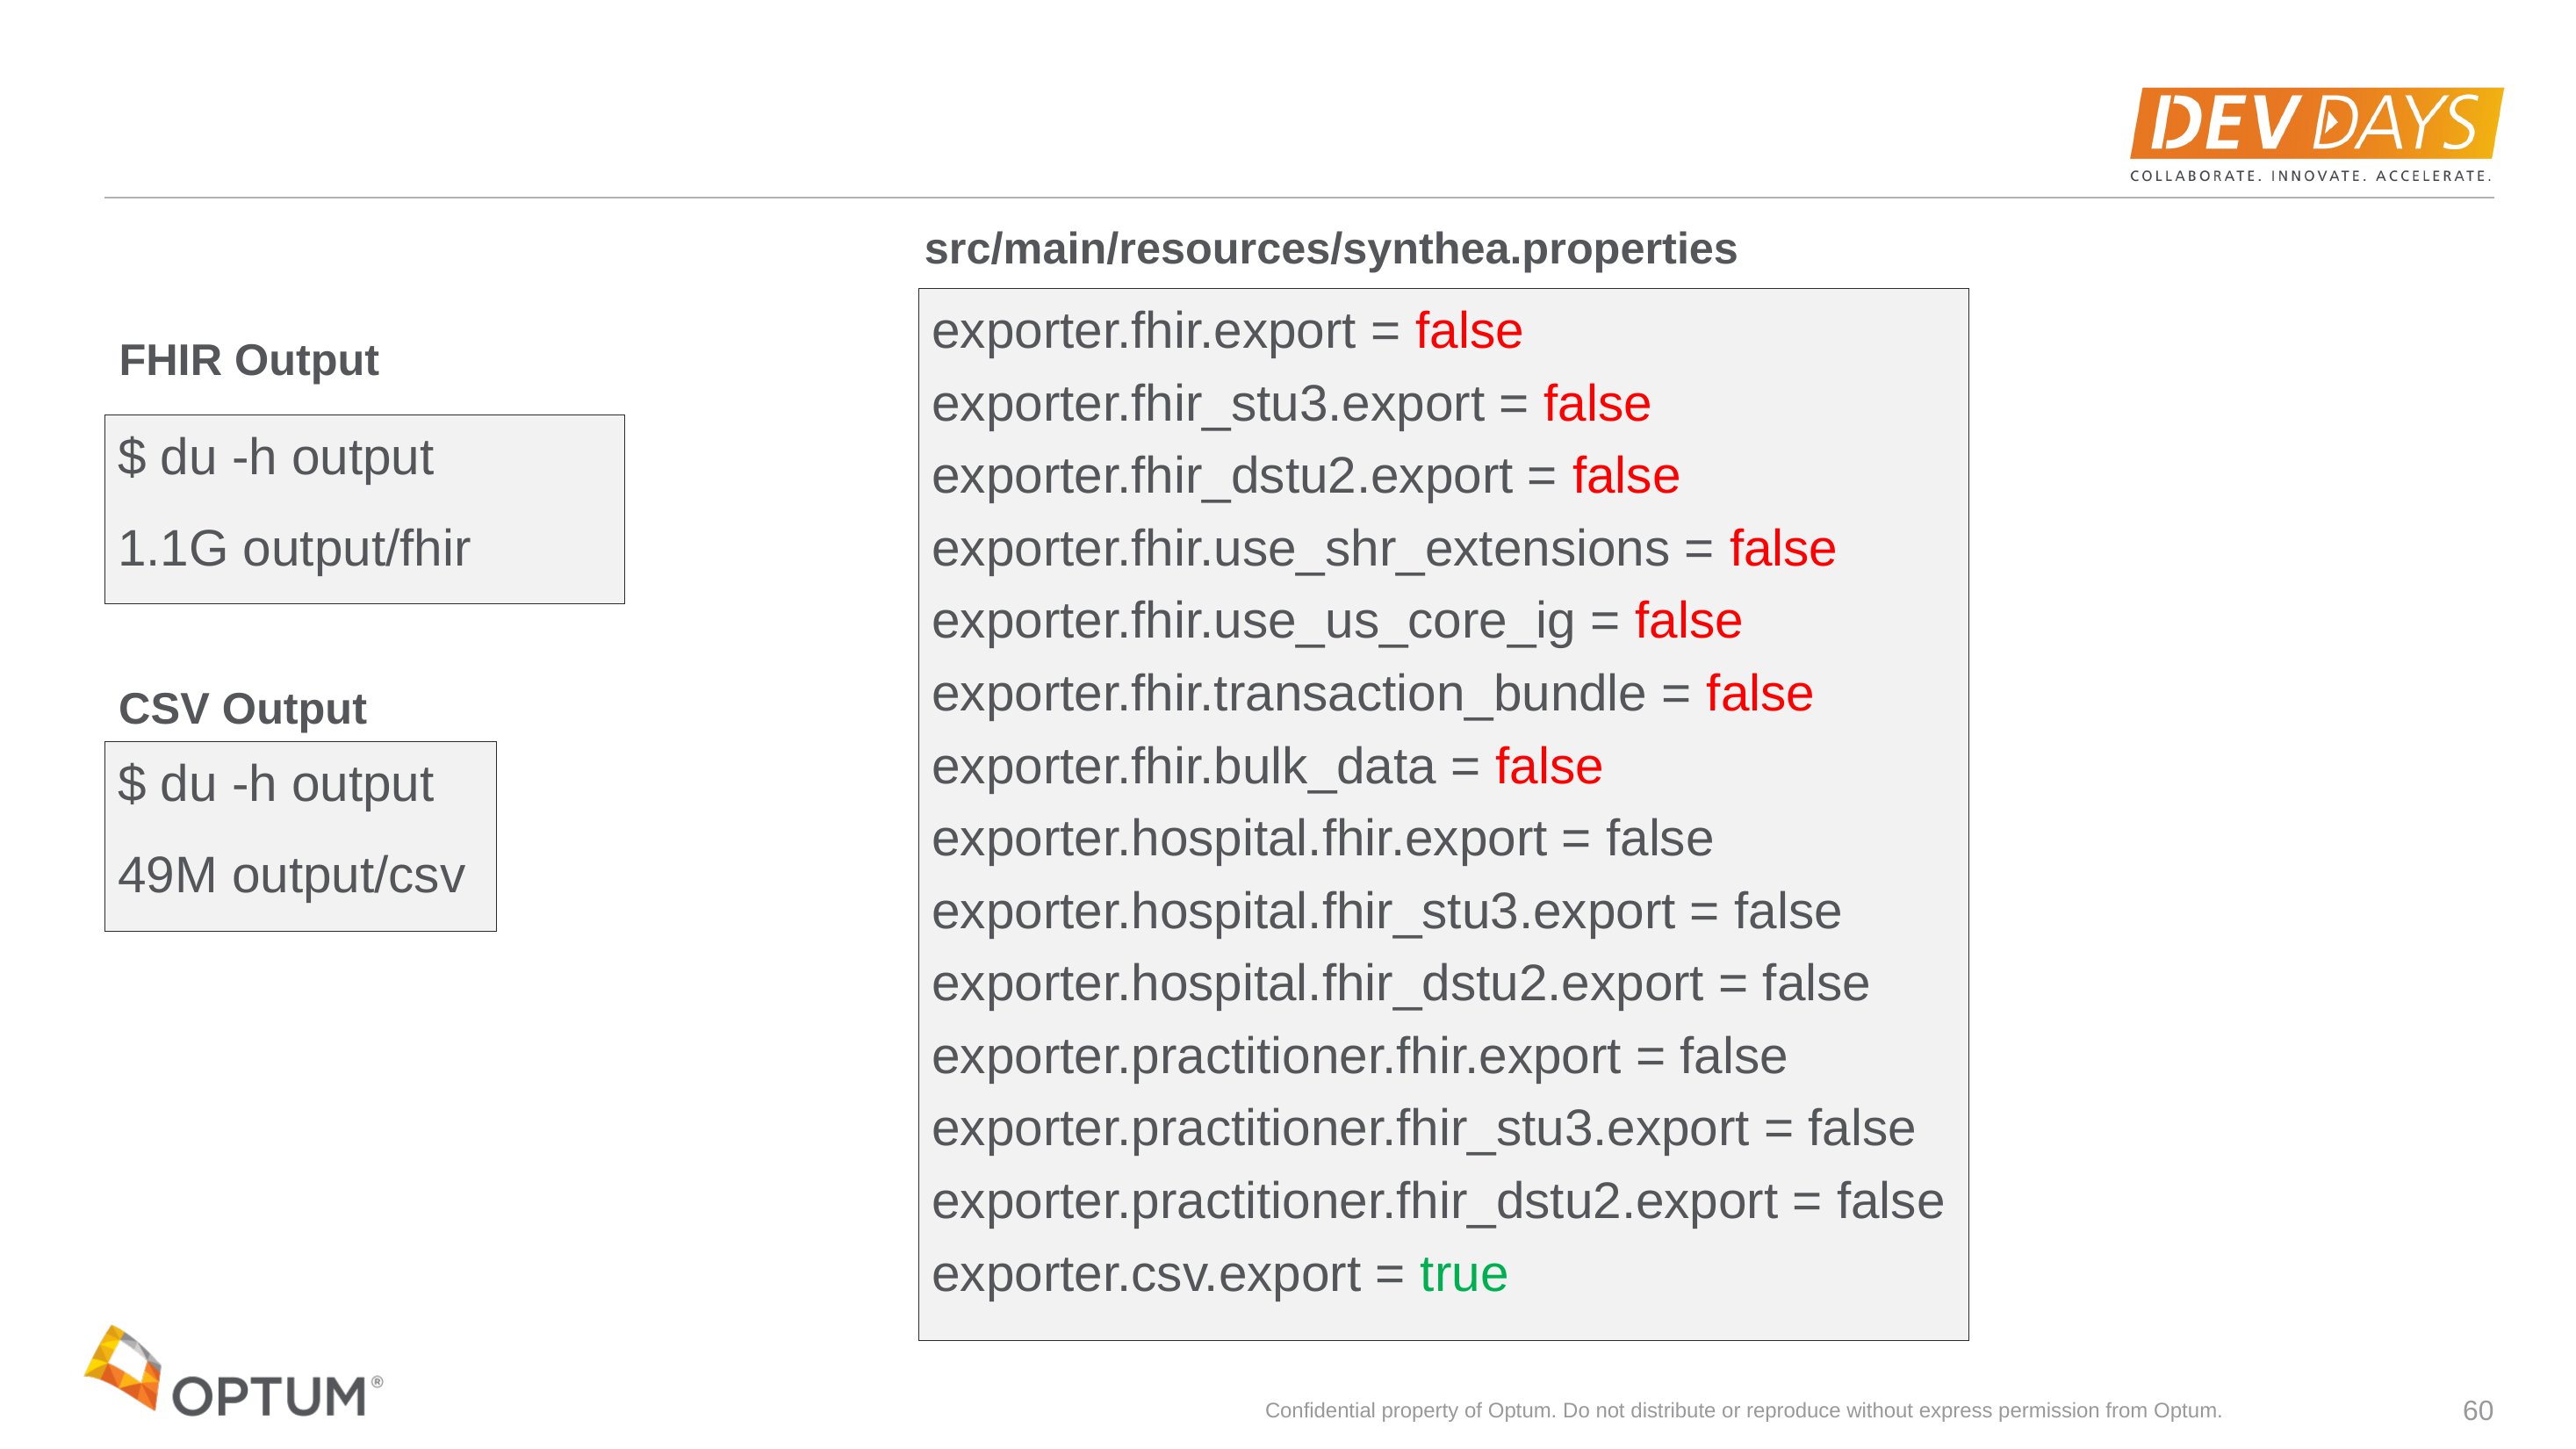

#
src/main/resources/synthea.properties

exporter.fhir.export = false
exporter.fhir_stu3.export = false
exporter.fhir_dstu2.export = false
exporter.fhir.use_shr_extensions = false
exporter.fhir.use_us_core_ig = false
exporter.fhir.transaction_bundle = false
exporter.fhir.bulk_data = false
exporter.hospital.fhir.export = false
exporter.hospital.fhir_stu3.export = false
exporter.hospital.fhir_dstu2.export = false
exporter.practitioner.fhir.export = false
exporter.practitioner.fhir_stu3.export = false
exporter.practitioner.fhir_dstu2.export = false
exporter.csv.export = true
FHIR Output
$ du -h output
1.1G output/fhir
CSV Output
$ du -h output
49M output/csv

Confidential property of Optum. Do not distribute or reproduce without express permission from Optum.
60